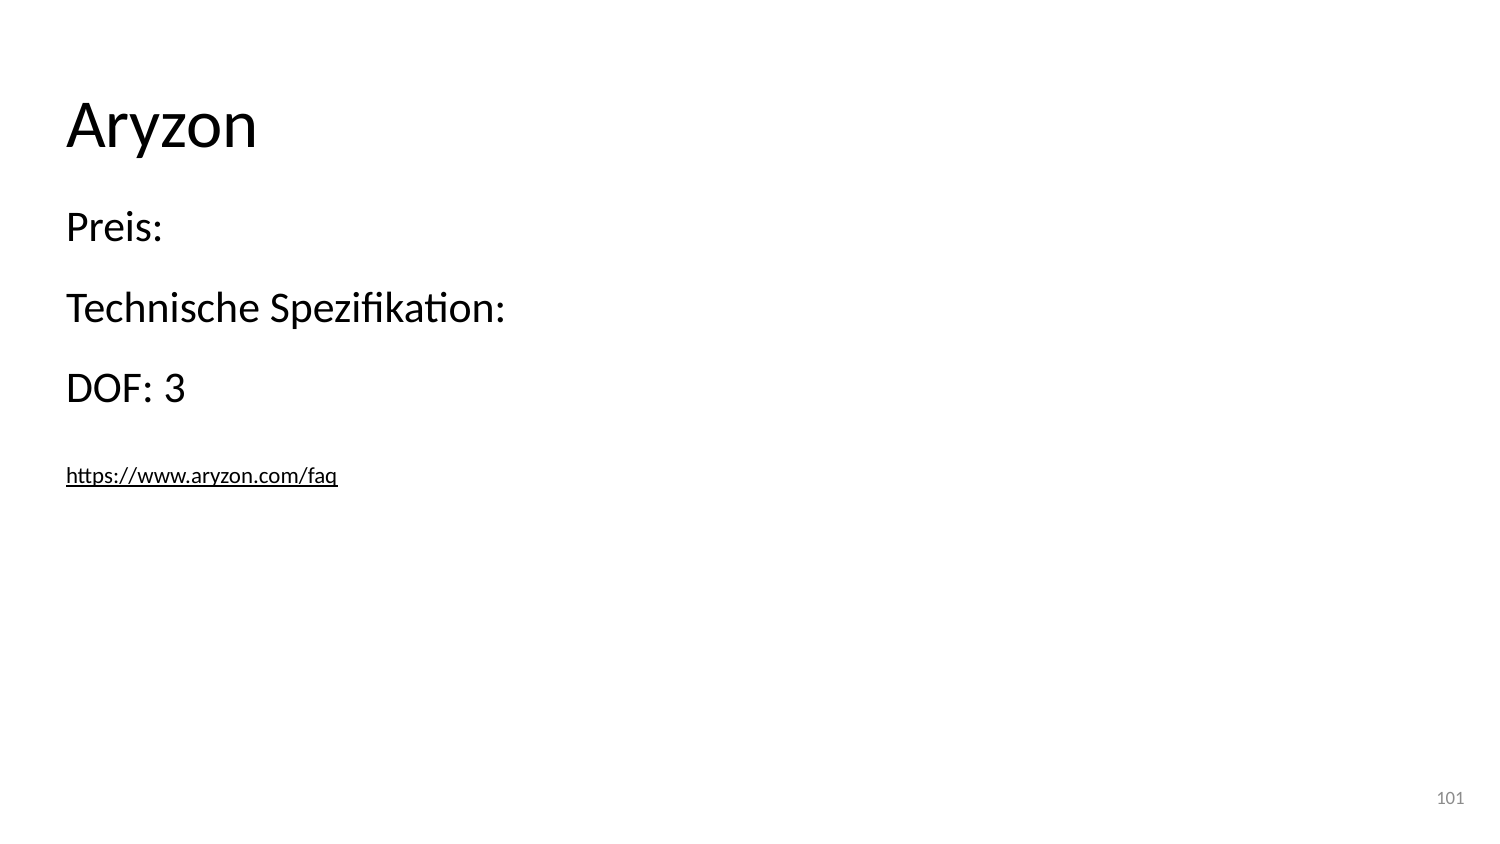

# Aryzon
Preis:
Technische Spezifikation:
DOF: 3
https://www.aryzon.com/faq
101